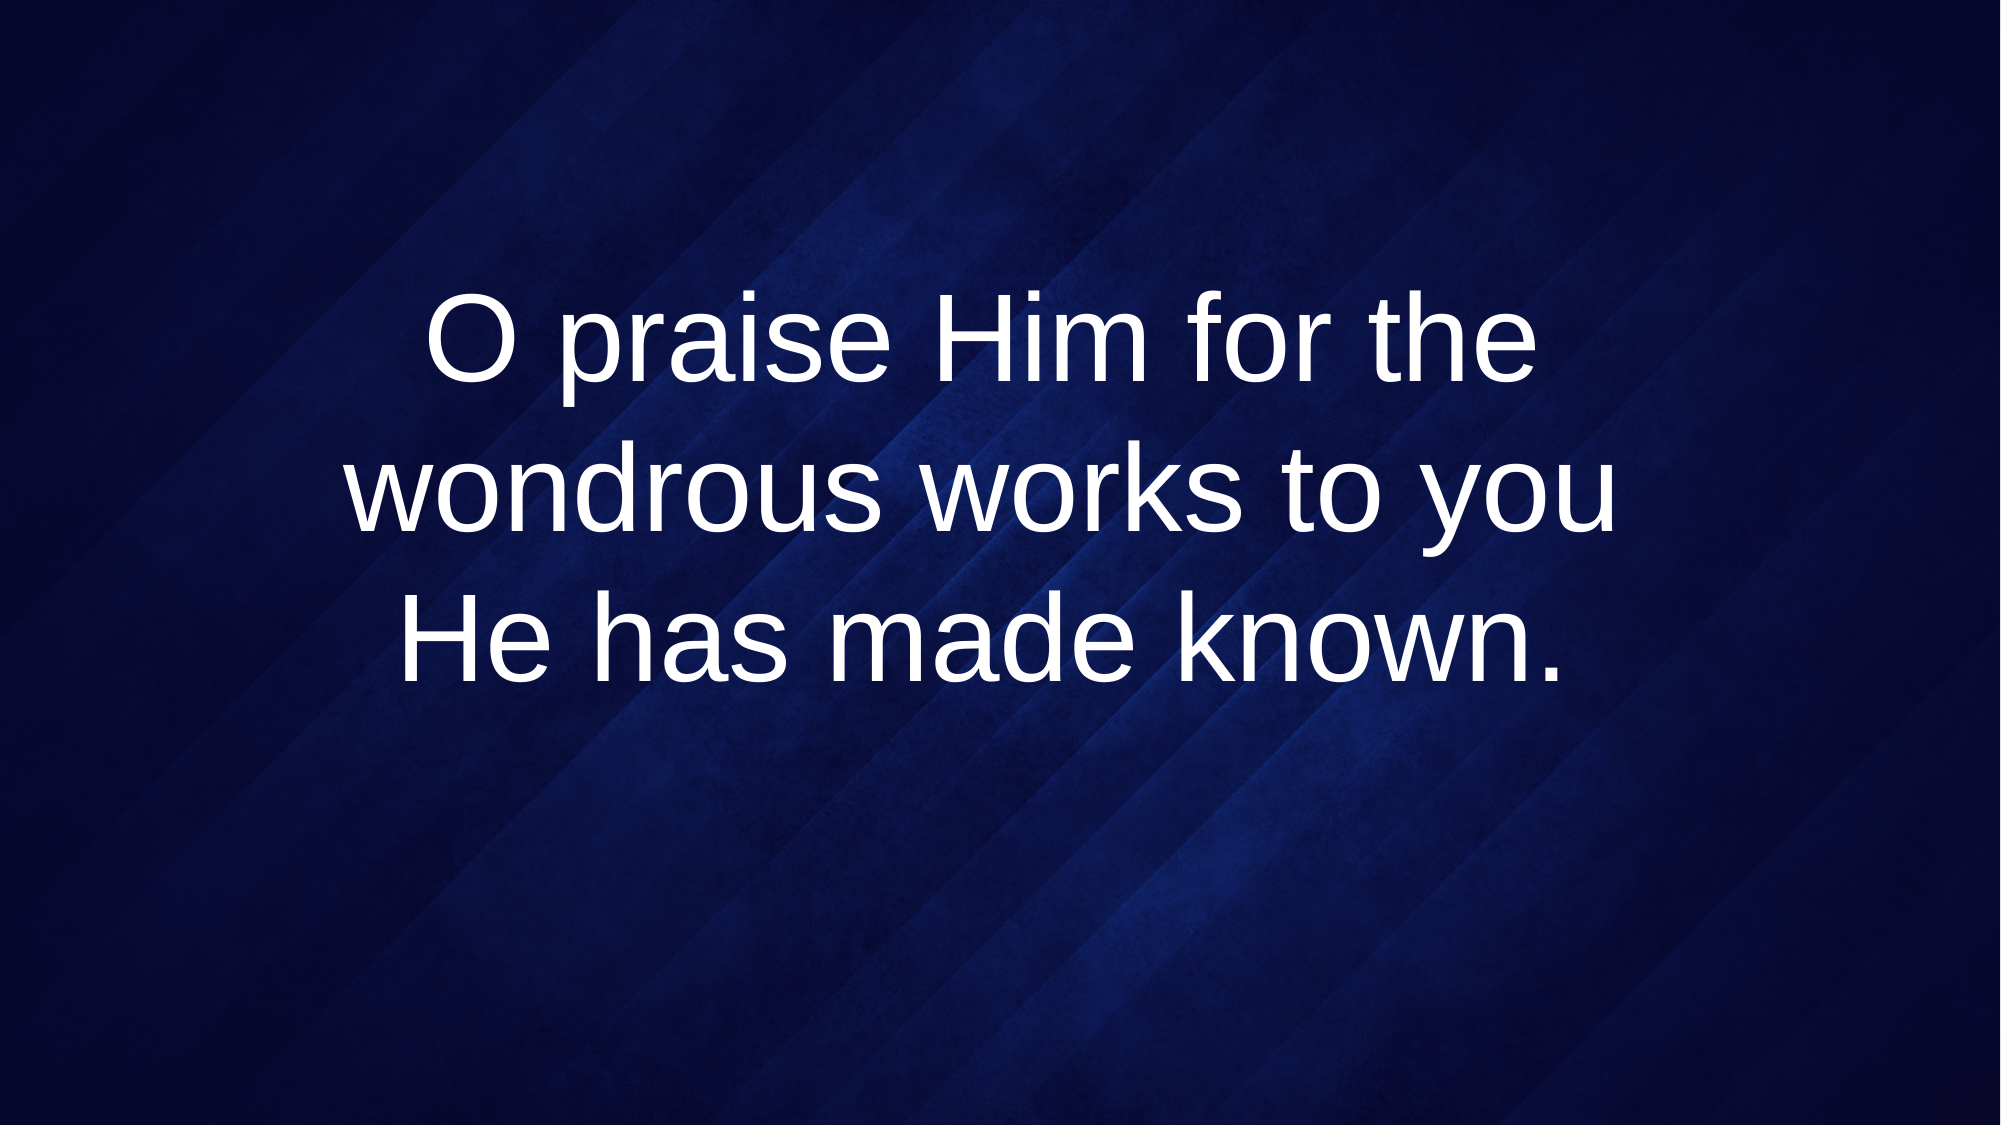

# O praise Him for the wondrous works to you He has made known.